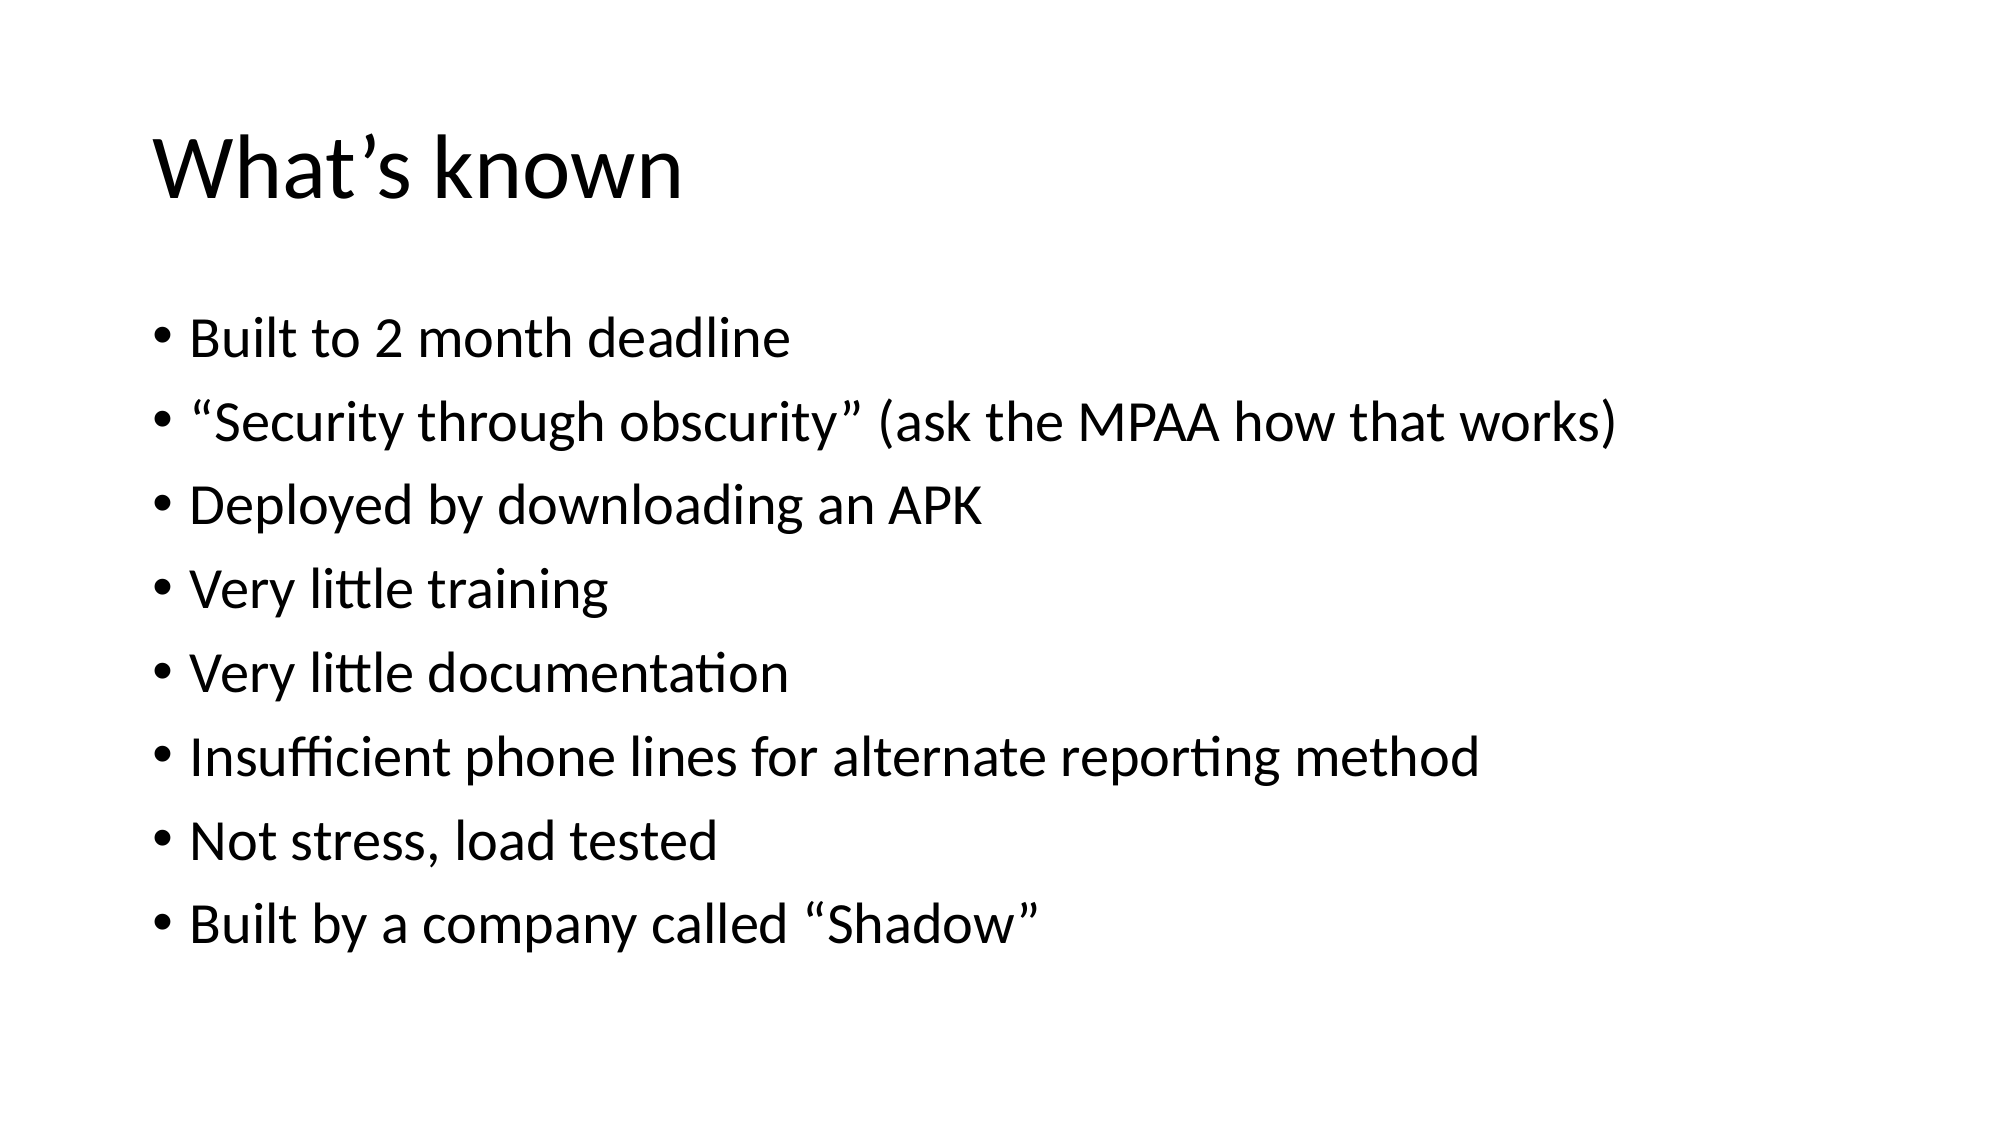

# What’s known
Built to 2 month deadline
“Security through obscurity” (ask the MPAA how that works)
Deployed by downloading an APK
Very little training
Very little documentation
Insufficient phone lines for alternate reporting method
Not stress, load tested
Built by a company called “Shadow”